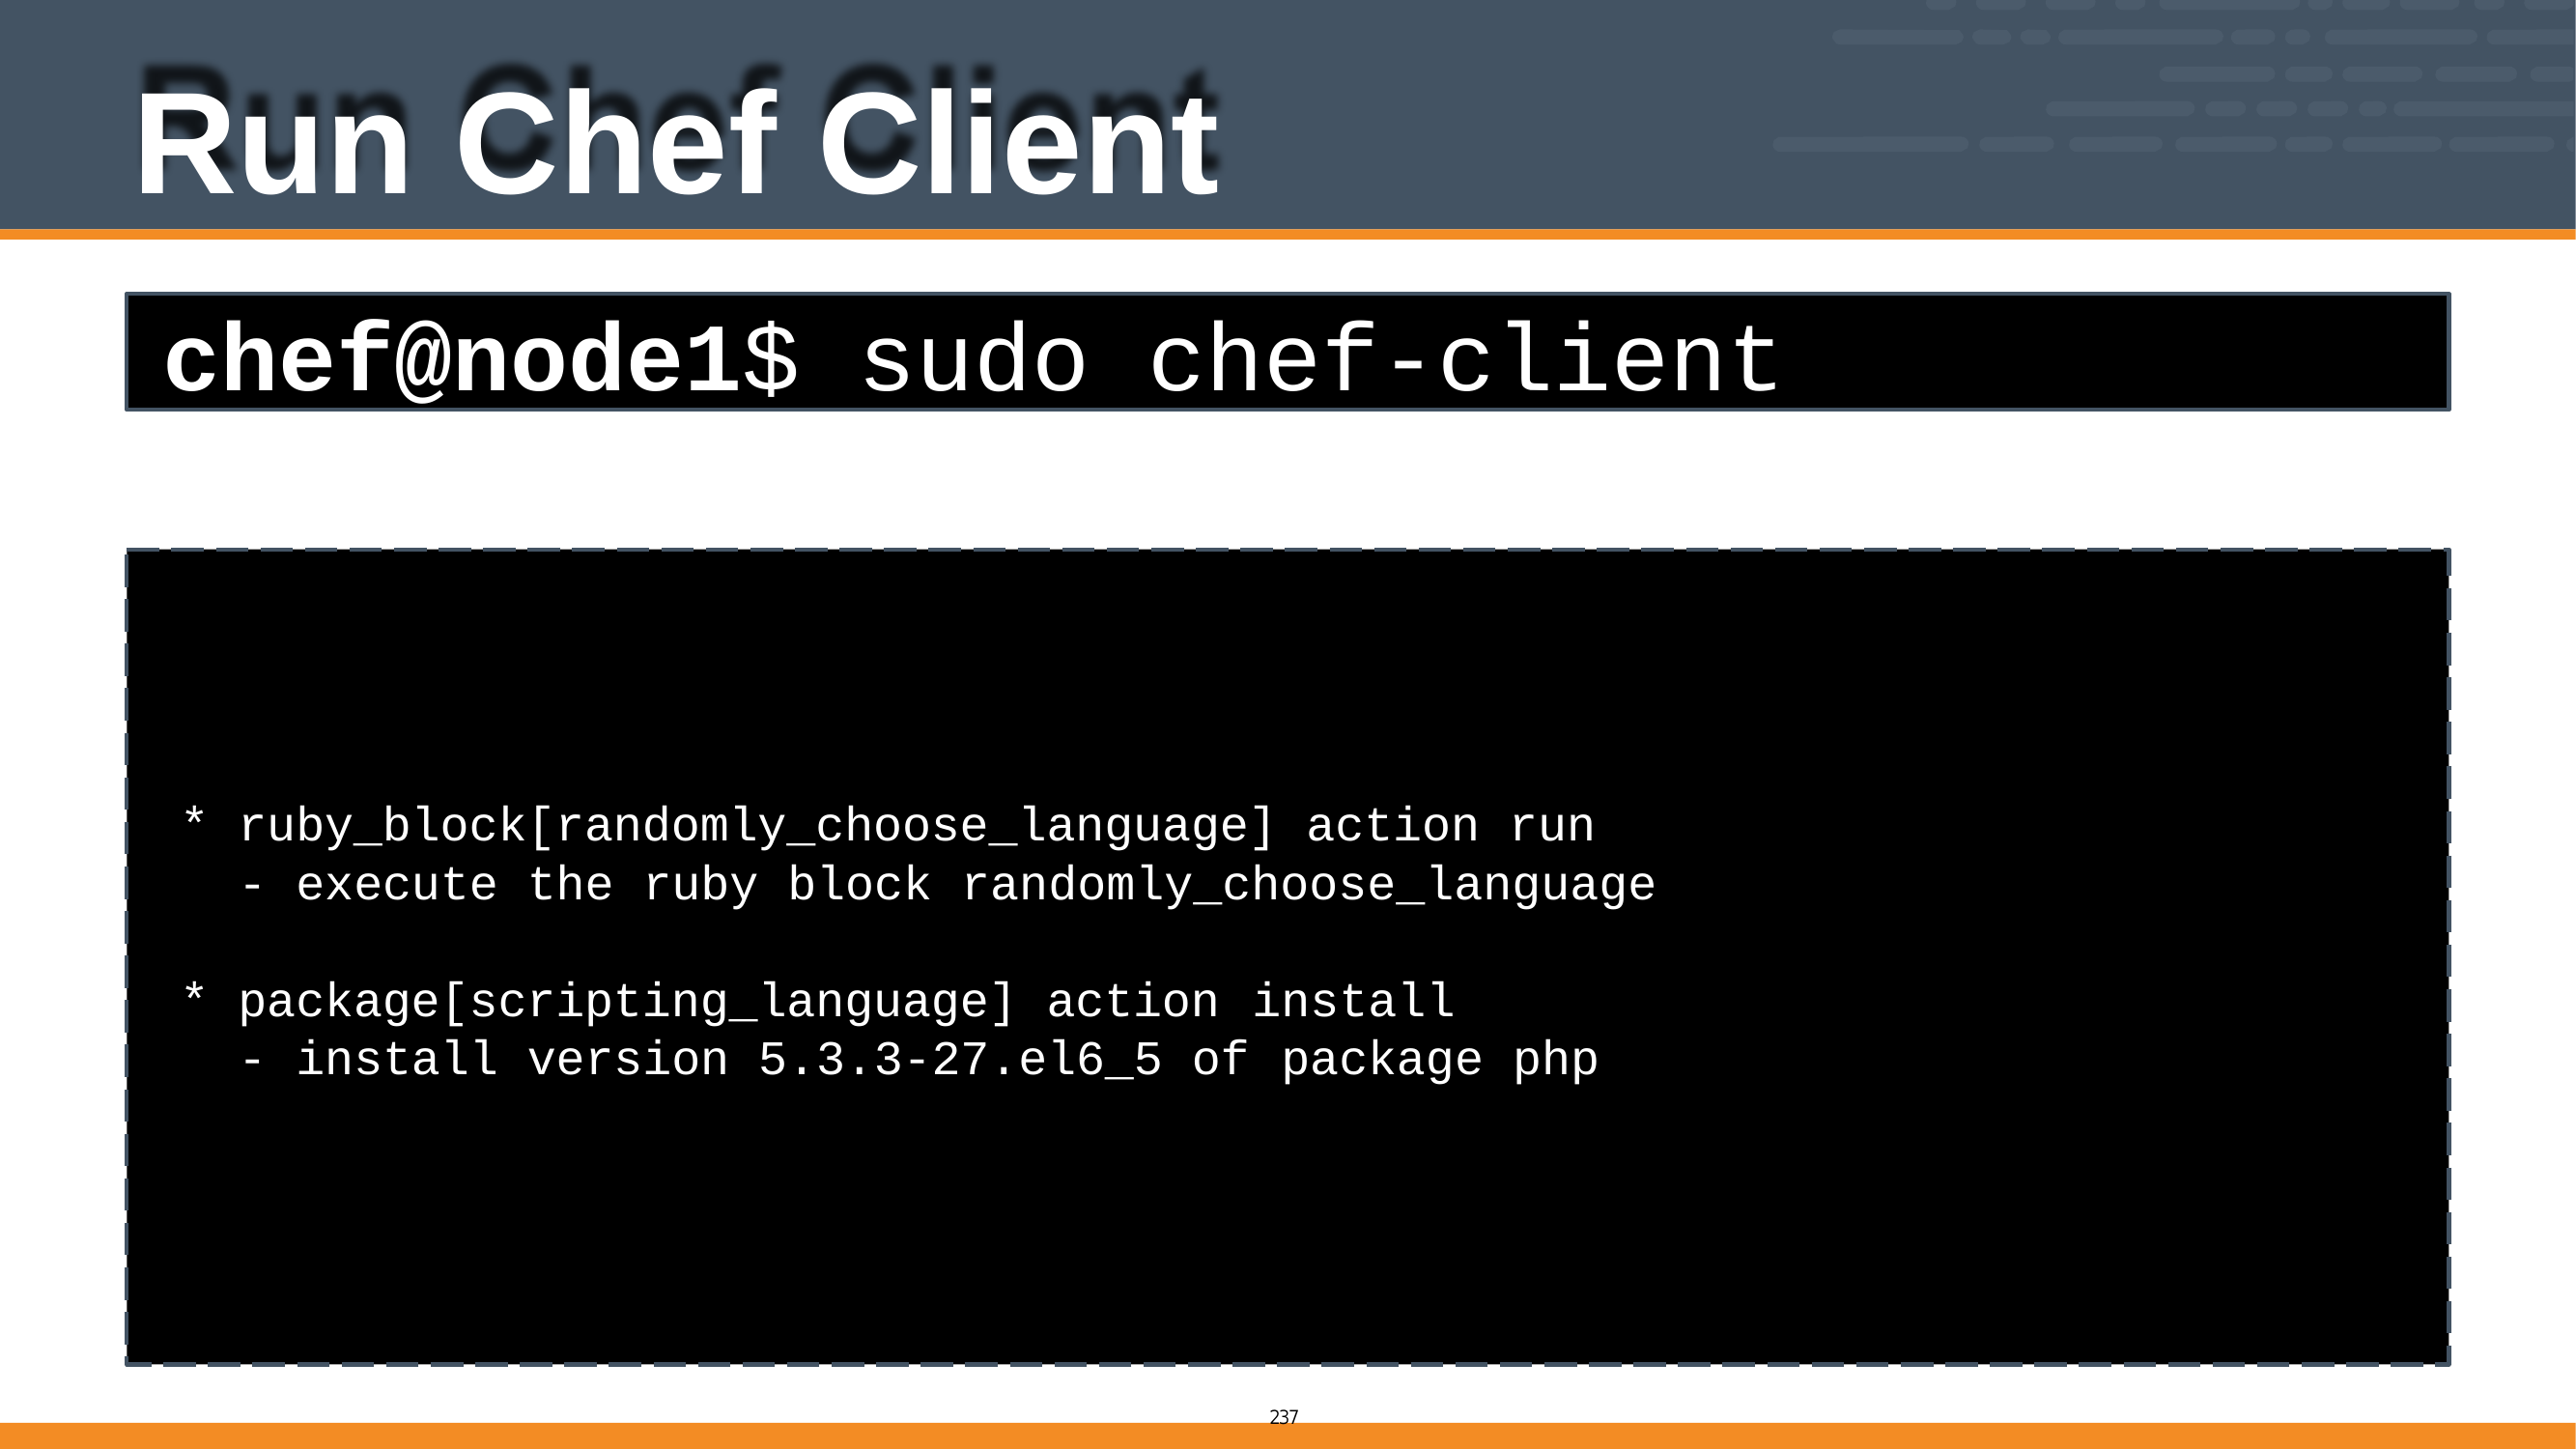

# Run Chef Client

chef@node1$ sudo chef-client

* ruby_block[randomly_choose_language] action run
- execute the ruby block randomly_choose_language
* package[scripting_language] action
install package php
- install version 5.3.3-27.el6_5 of
237